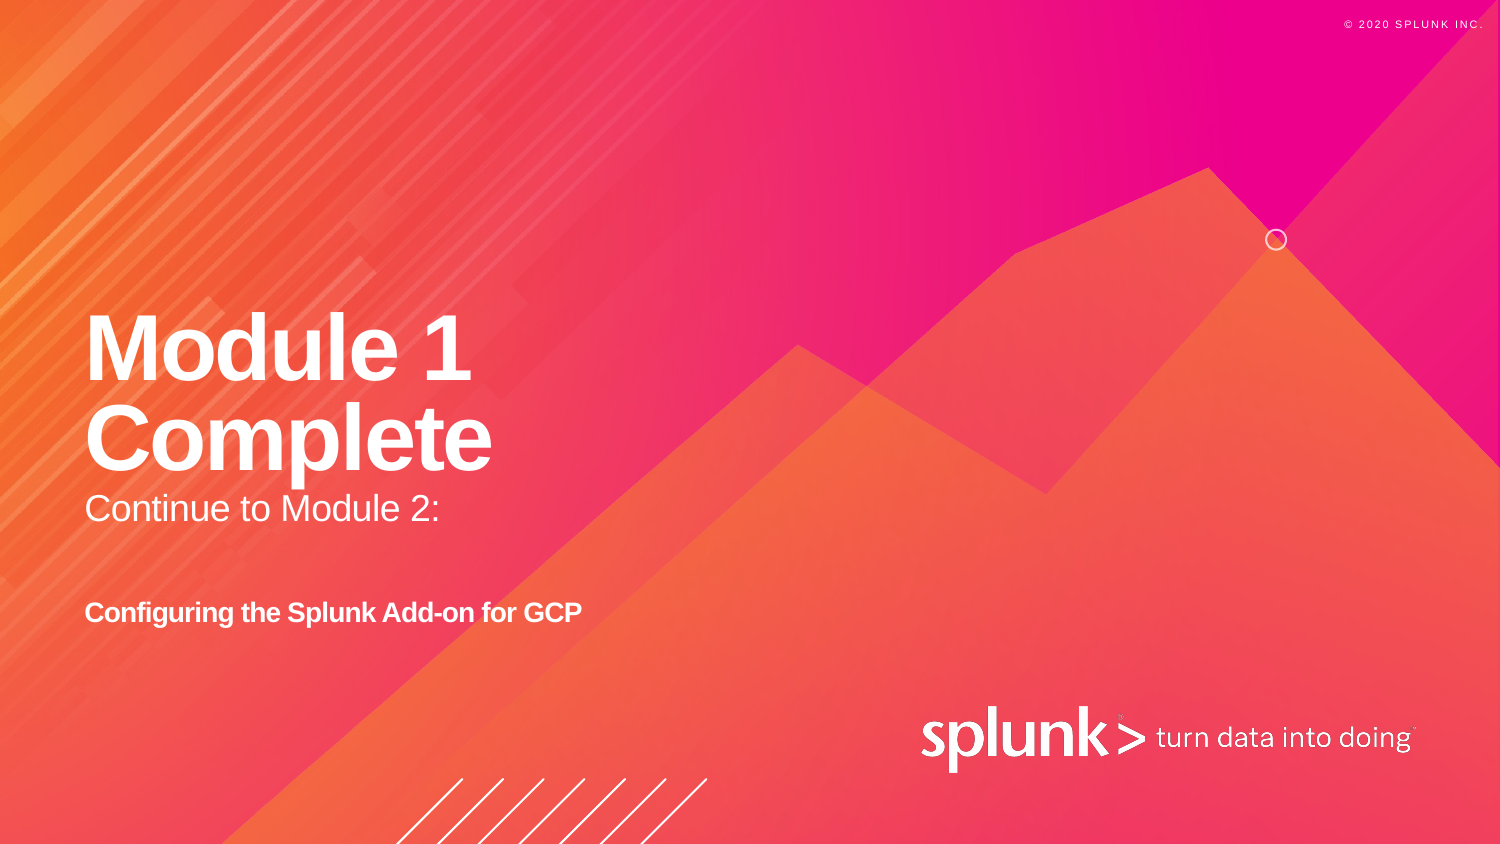

# Module 1 Complete
Continue to Module 2:
Configuring the Splunk Add-on for GCP